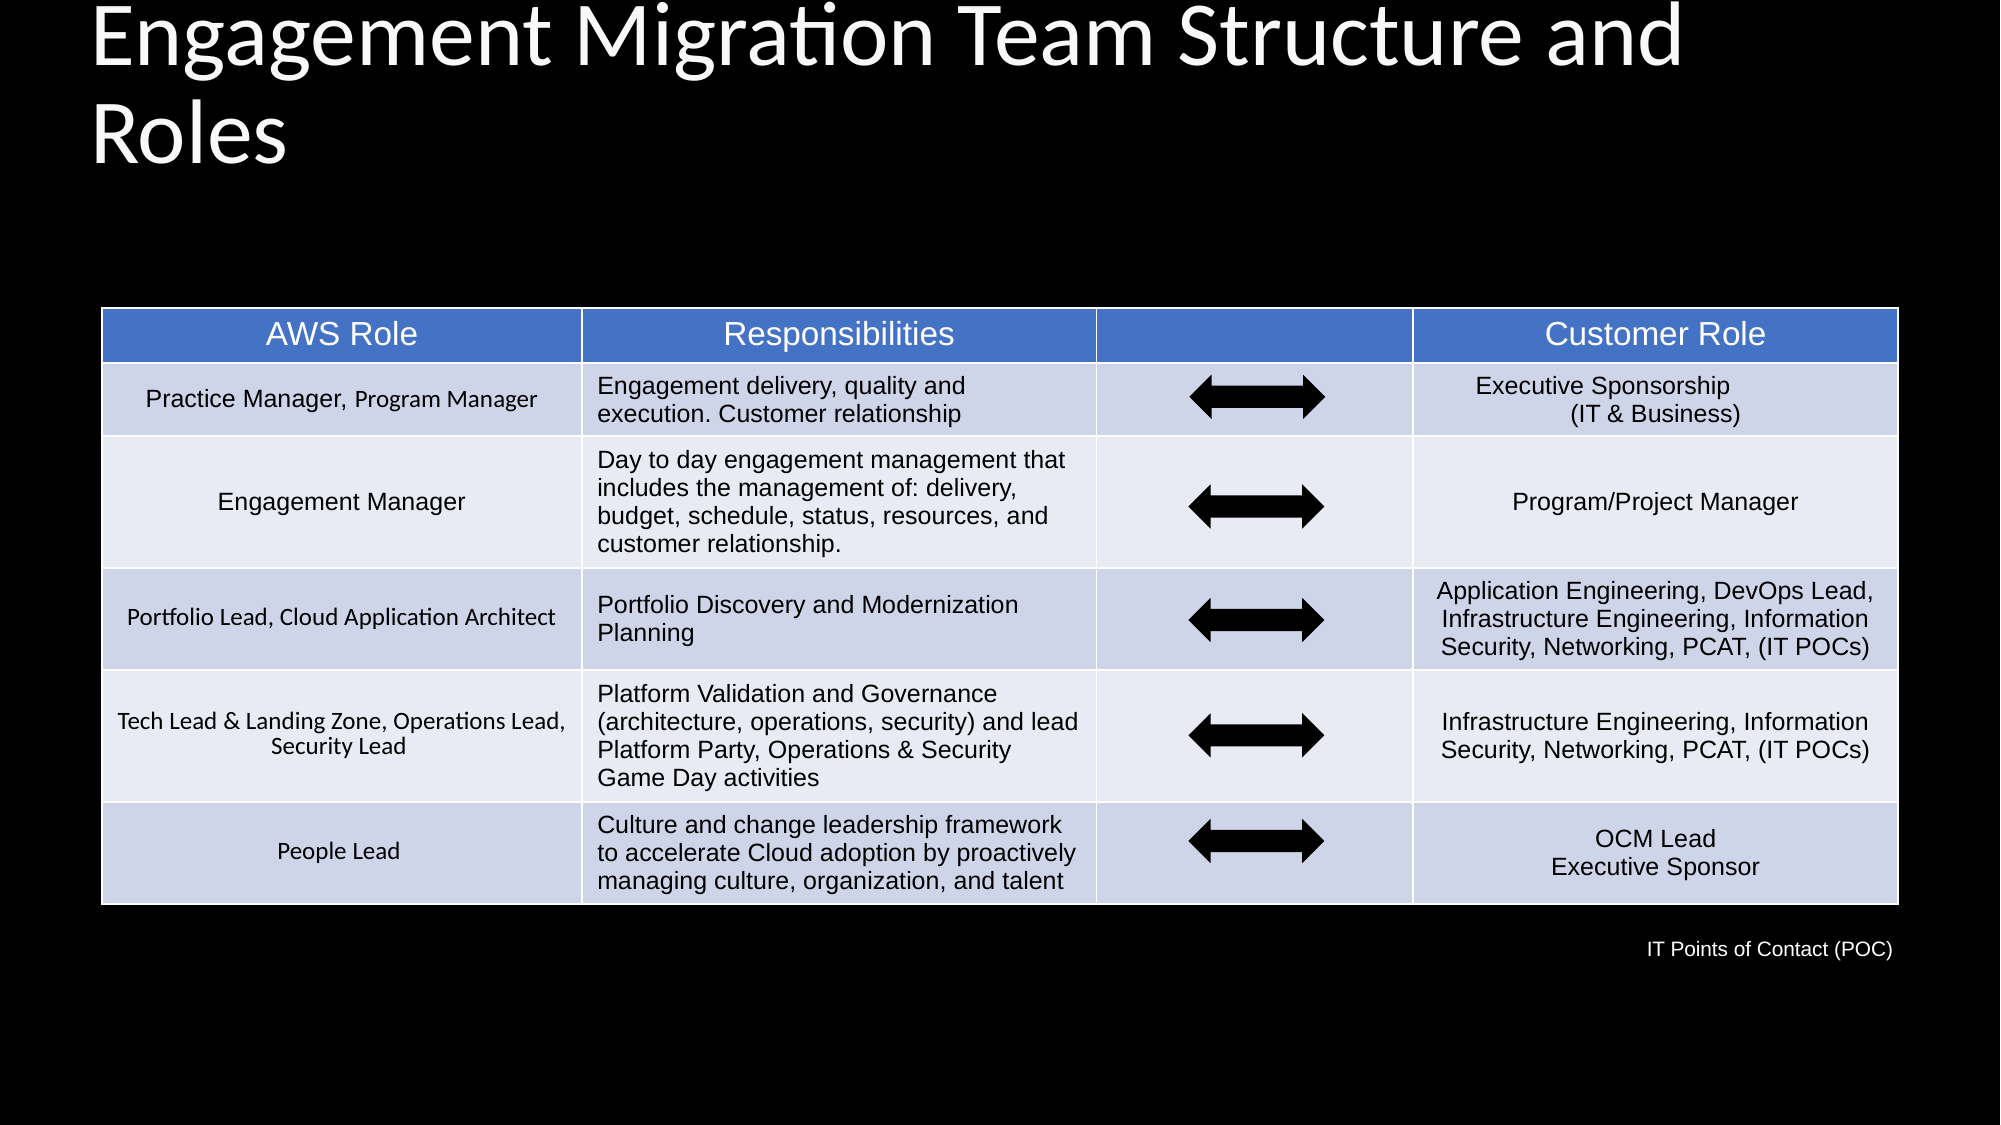

# Engagement Migration Team Structure and Roles
| AWS Role | Responsibilities |  | Customer Role |
| --- | --- | --- | --- |
| Practice Manager, Program Manager | Engagement delivery, quality and execution. Customer relationship |  | Executive Sponsorship (IT & Business) |
| Engagement Manager | Day to day engagement management that includes the management of: delivery, budget, schedule, status, resources, and customer relationship. |  | Program/Project Manager |
| Portfolio Lead, Cloud Application Architect | Portfolio Discovery and Modernization Planning |  | Application Engineering, DevOps Lead, Infrastructure Engineering, Information Security, Networking, PCAT, (IT POCs) |
| Tech Lead & Landing Zone, Operations Lead, Security Lead | Platform Validation and Governance (architecture, operations, security) and lead Platform Party, Operations & Security Game Day activities |  | Infrastructure Engineering, Information Security, Networking, PCAT, (IT POCs) |
| People Lead | Culture and change leadership framework to accelerate Cloud adoption by proactively managing culture, organization, and talent |  | OCM Lead Executive Sponsor |

IT Points of Contact (POC)